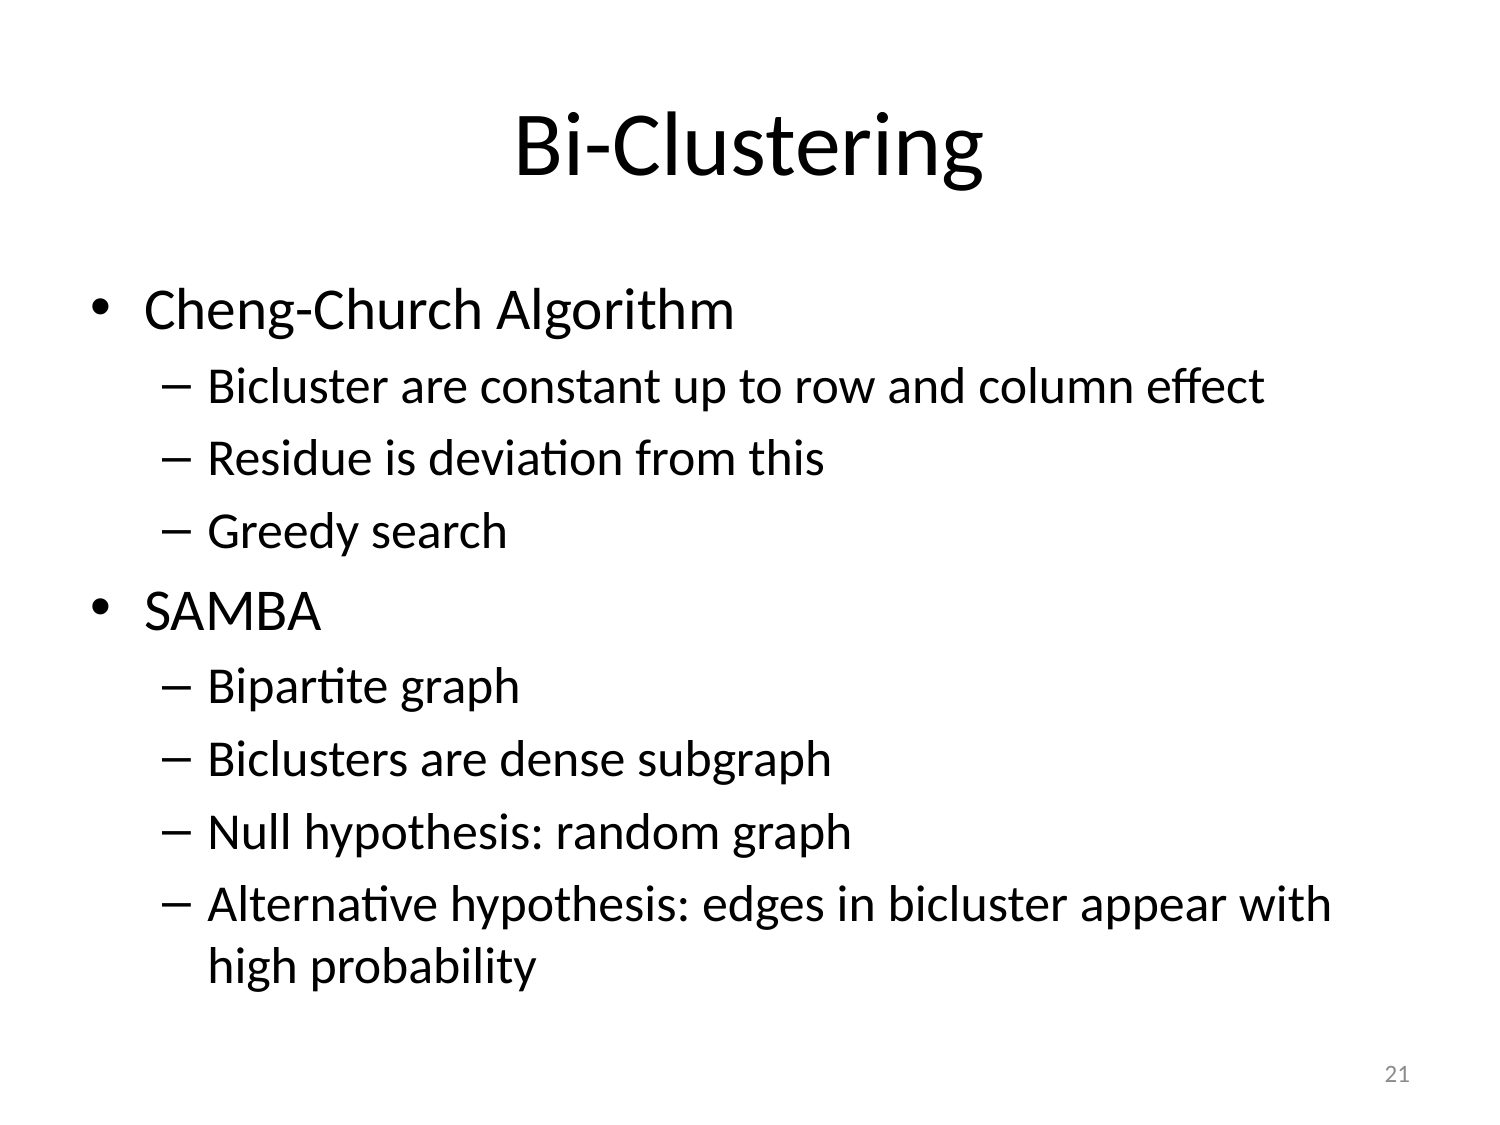

# Bi-Clustering
Cheng-Church Algorithm
Bicluster are constant up to row and column effect
Residue is deviation from this
Greedy search
SAMBA
Bipartite graph
Biclusters are dense subgraph
Null hypothesis: random graph
Alternative hypothesis: edges in bicluster appear with high probability

21